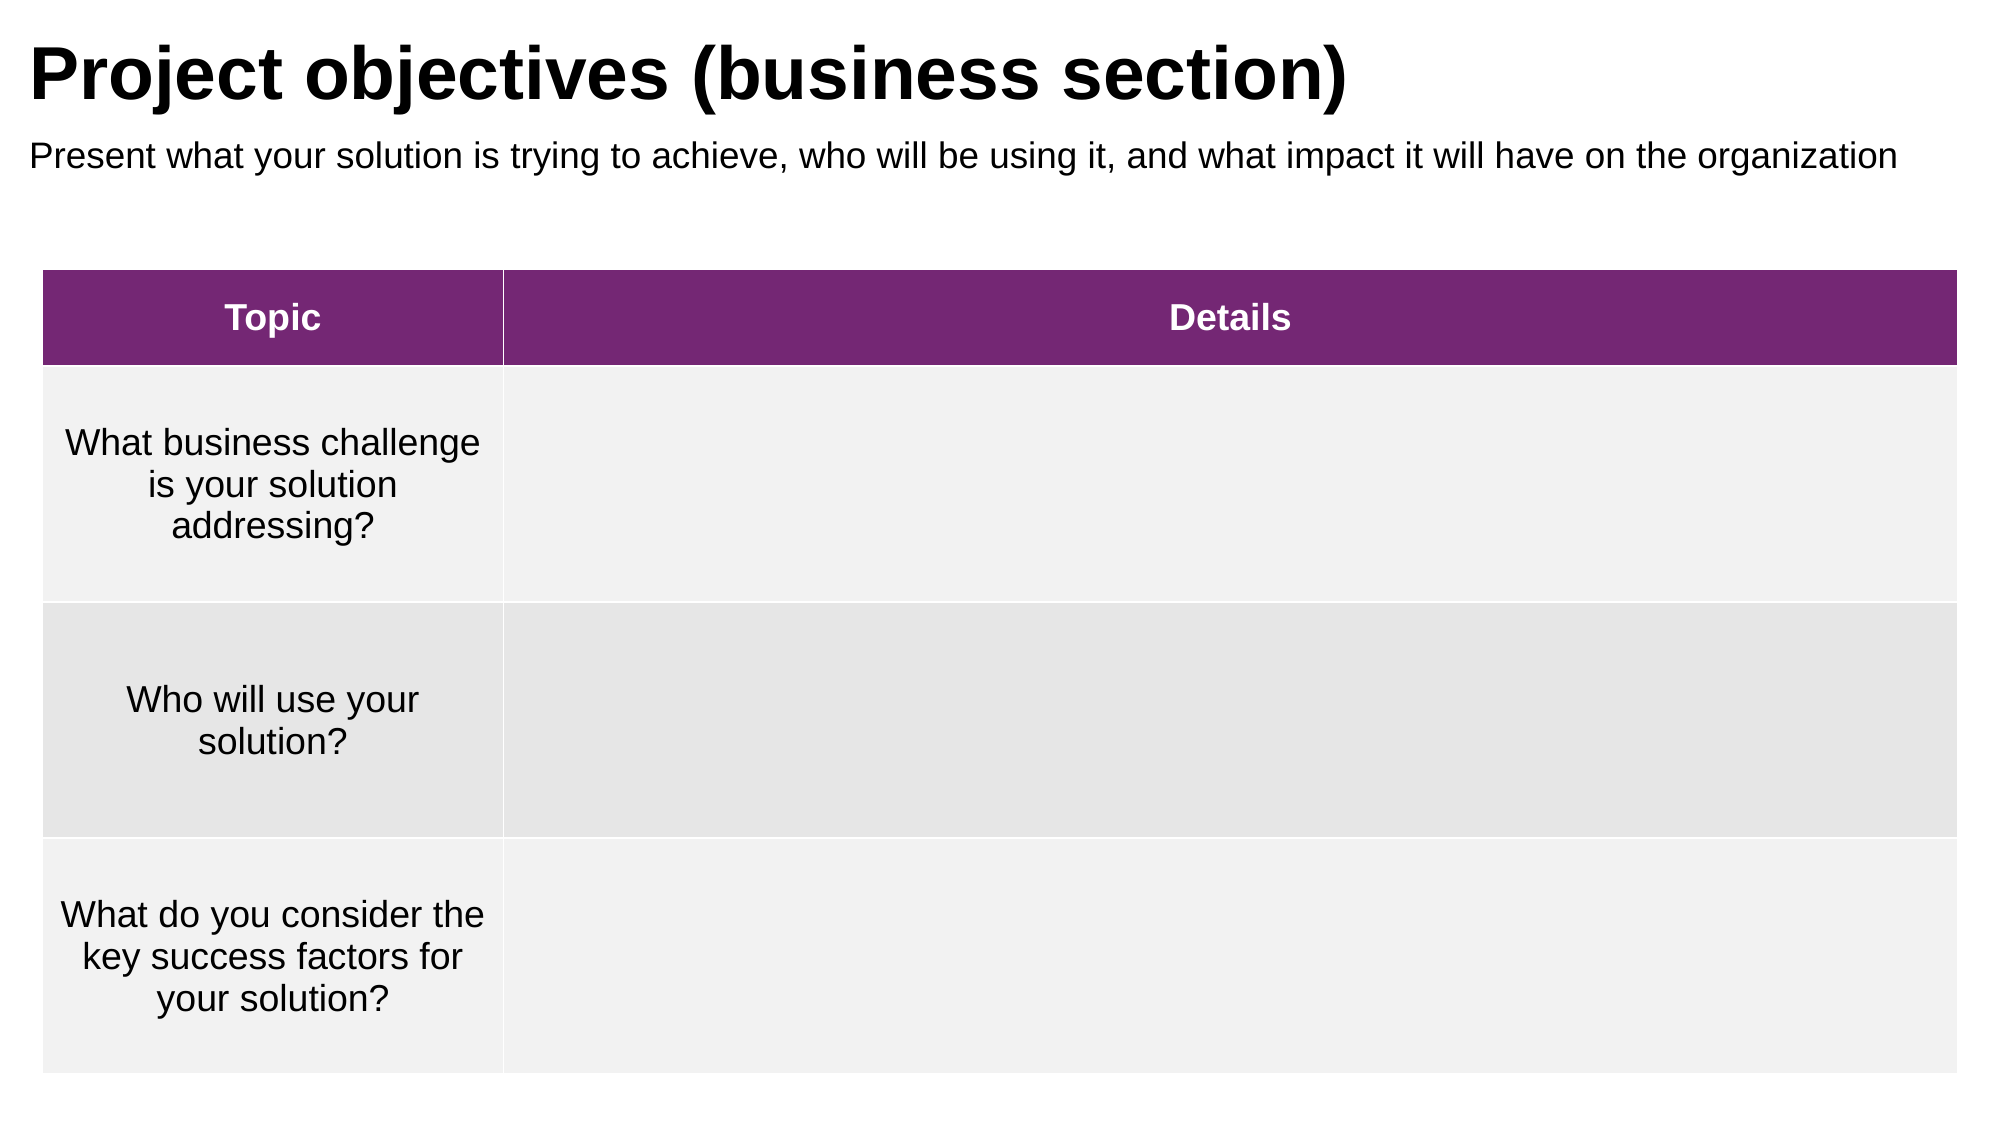

Project objectives (business section)
Present what your solution is trying to achieve, who will be using it, and what impact it will have on the organization
| Topic | Details |
| --- | --- |
| What business challenge is your solution addressing? |  |
| Who will use your solution? |  |
| What do you consider the key success factors for your solution? |  |